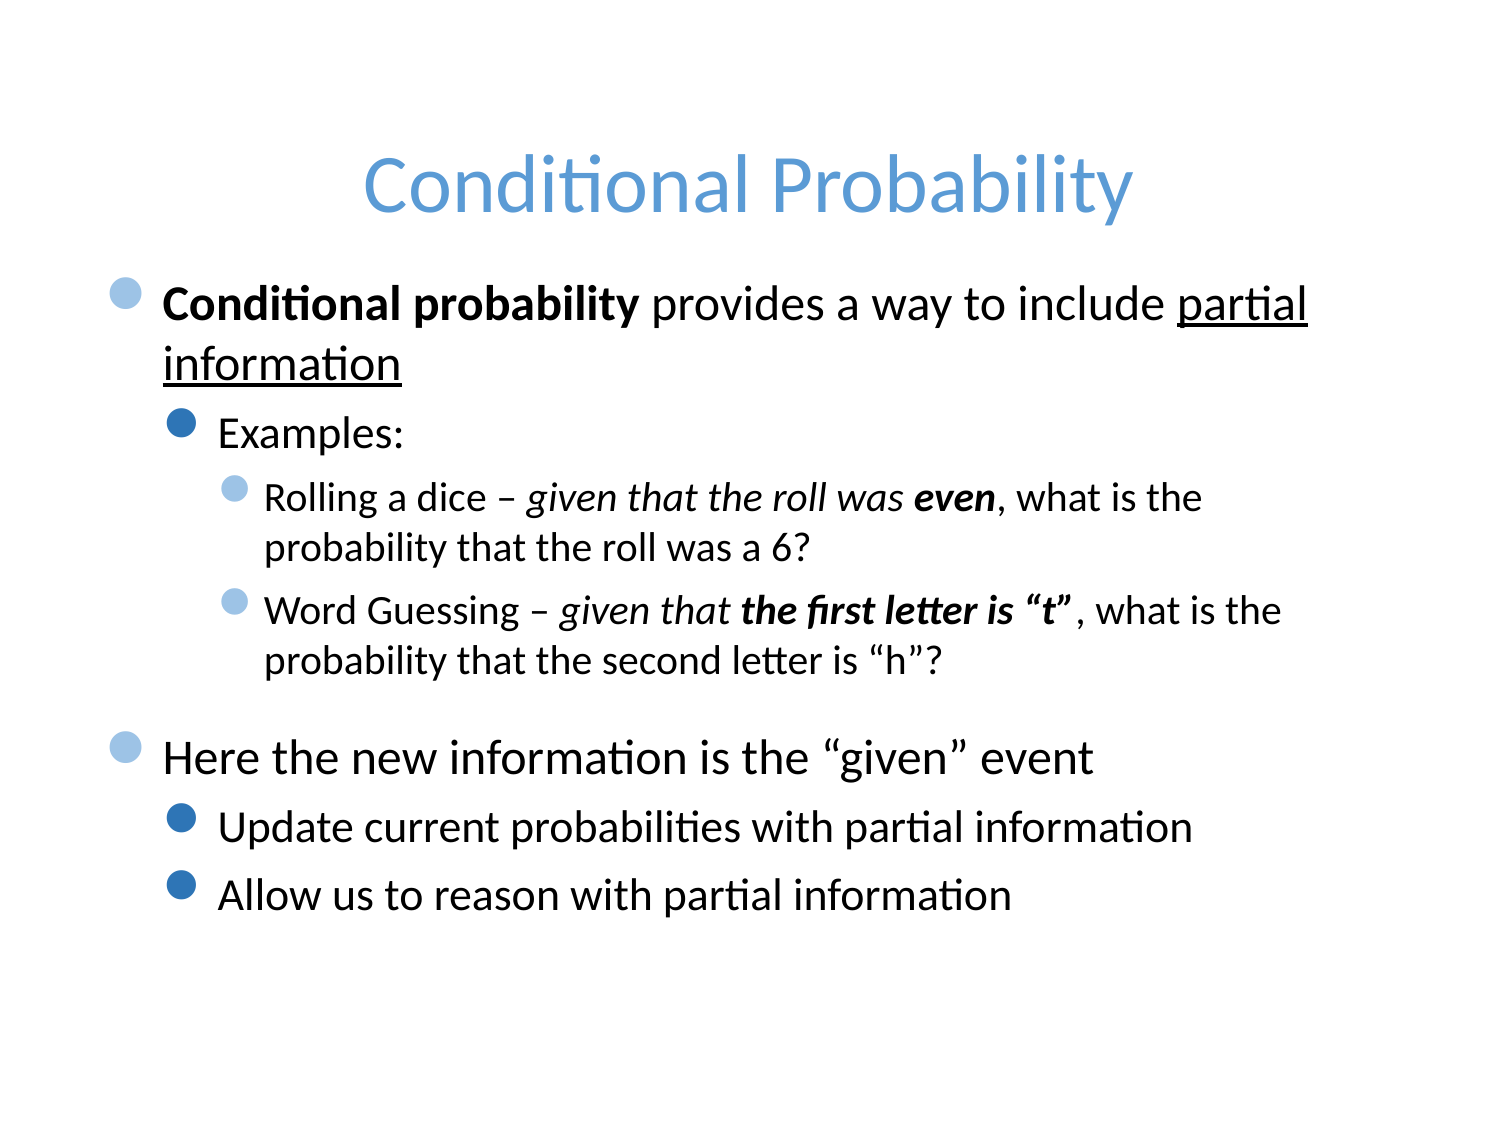

# Conditional Probability
Conditional probability provides a way to include partial information
Examples:
Rolling a dice – given that the roll was even, what is the probability that the roll was a 6?
Word Guessing – given that the first letter is “t”, what is the probability that the second letter is “h”?
Here the new information is the “given” event
Update current probabilities with partial information
Allow us to reason with partial information

8